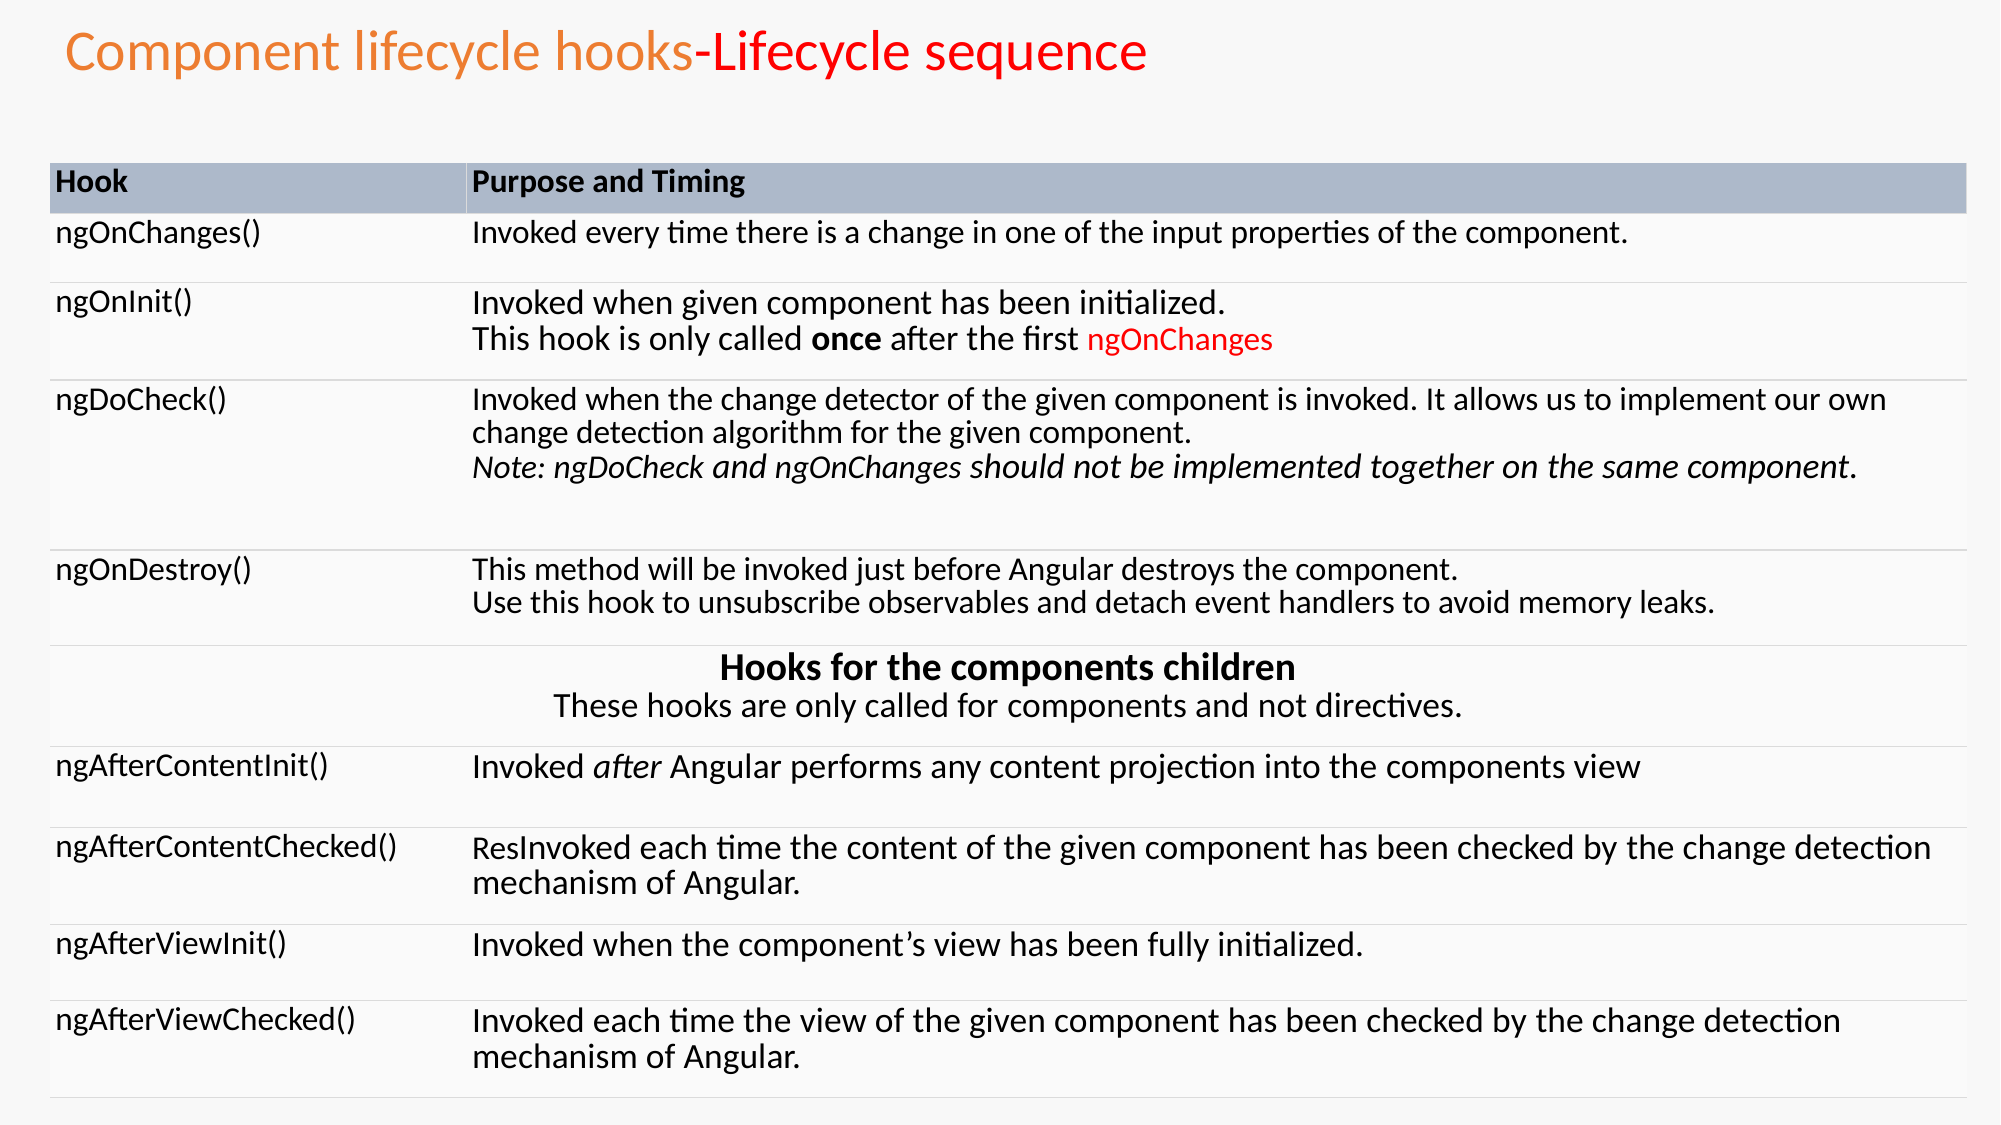

# Component lifecycle hooks-Lifecycle sequence
| Hook | Purpose and Timing |
| --- | --- |
| ngOnChanges() | Invoked every time there is a change in one of the input properties of the component. |
| ngOnInit() | Invoked when given component has been initialized. This hook is only called once after the first ngOnChanges |
| ngDoCheck() | Invoked when the change detector of the given component is invoked. It allows us to implement our own change detection algorithm for the given component. Note: ngDoCheck and ngOnChanges should not be implemented together on the same component. |
| ngOnDestroy() | This method will be invoked just before Angular destroys the component. Use this hook to unsubscribe observables and detach event handlers to avoid memory leaks. |
| Hooks for the components children These hooks are only called for components and not directives. |  |
| ngAfterContentInit() | Invoked after Angular performs any content projection into the components view |
| ngAfterContentChecked() | ResInvoked each time the content of the given component has been checked by the change detection mechanism of Angular. |
| ngAfterViewInit() | Invoked when the component’s view has been fully initialized. |
| ngAfterViewChecked() | Invoked each time the view of the given component has been checked by the change detection mechanism of Angular. |